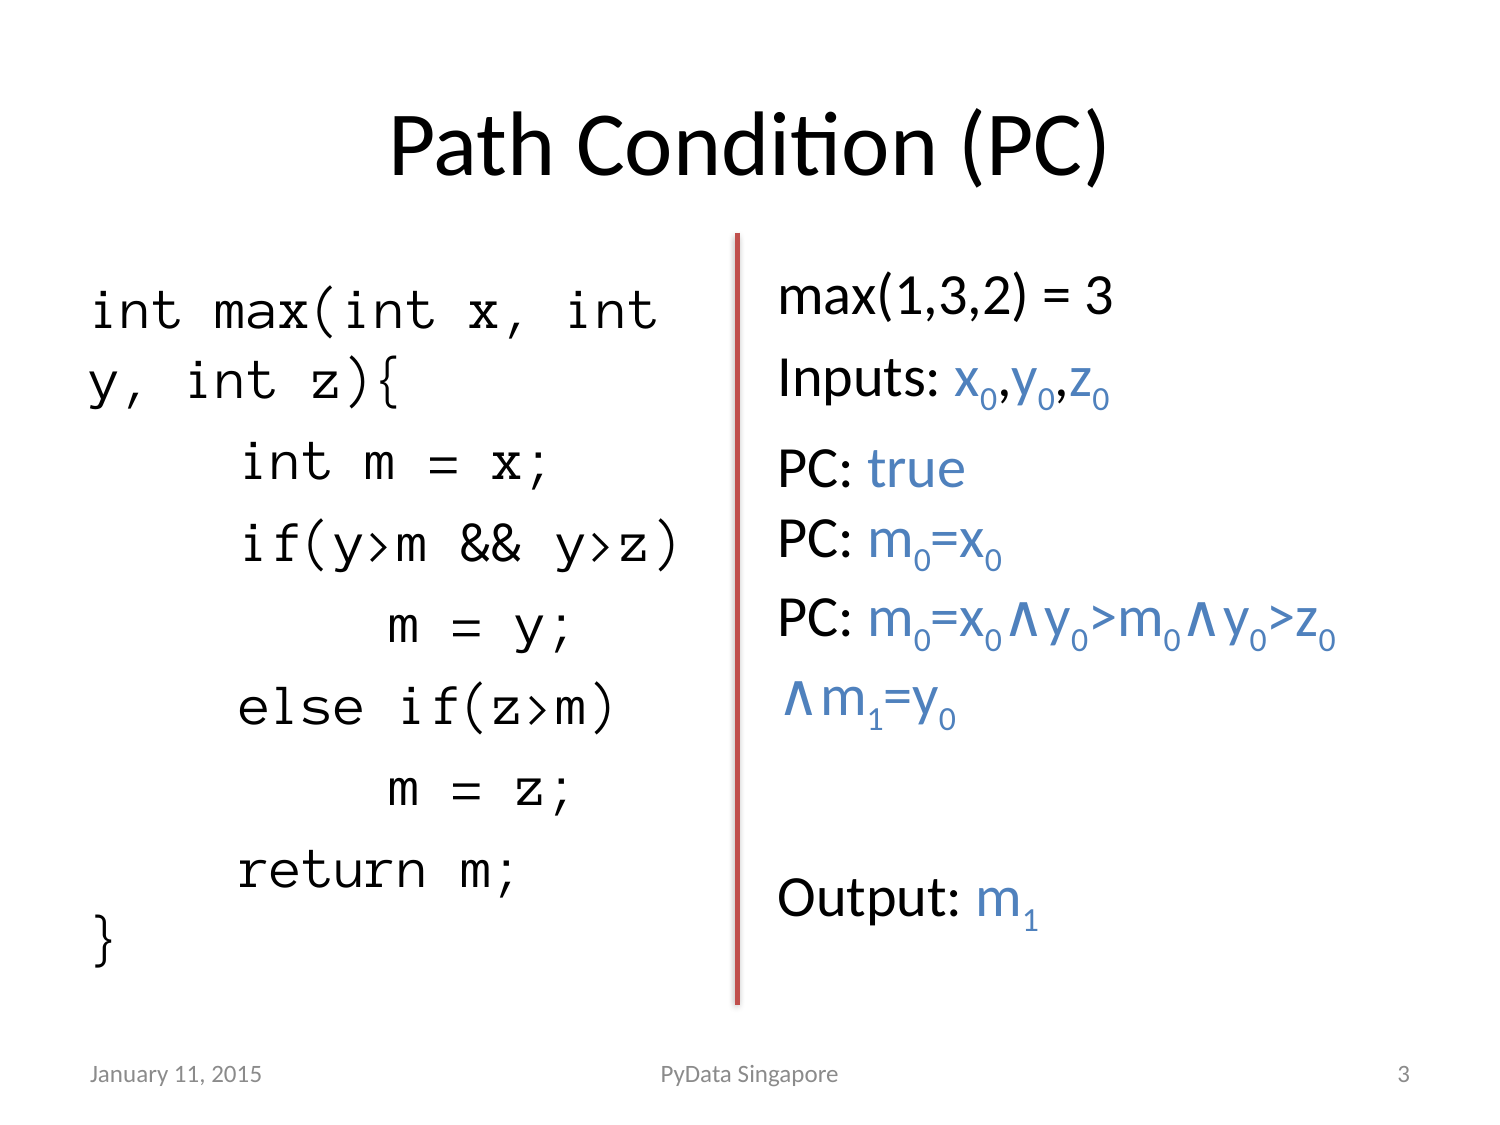

# Path Condition (PC)
max(1,3,2) = 3
Inputs: x0,y0,z0
PC: true
PC: m0=x0
PC: m0=x0∧y0>m0∧y0>z0  	 ∧m1=y0
Output: m1
int max(int x, int y, int z){
	int m = x;
	if(y>m && y>z)
		m = y;
	else if(z>m)
		m = z;
	return m;
}
January 11, 2015
PyData Singapore
3